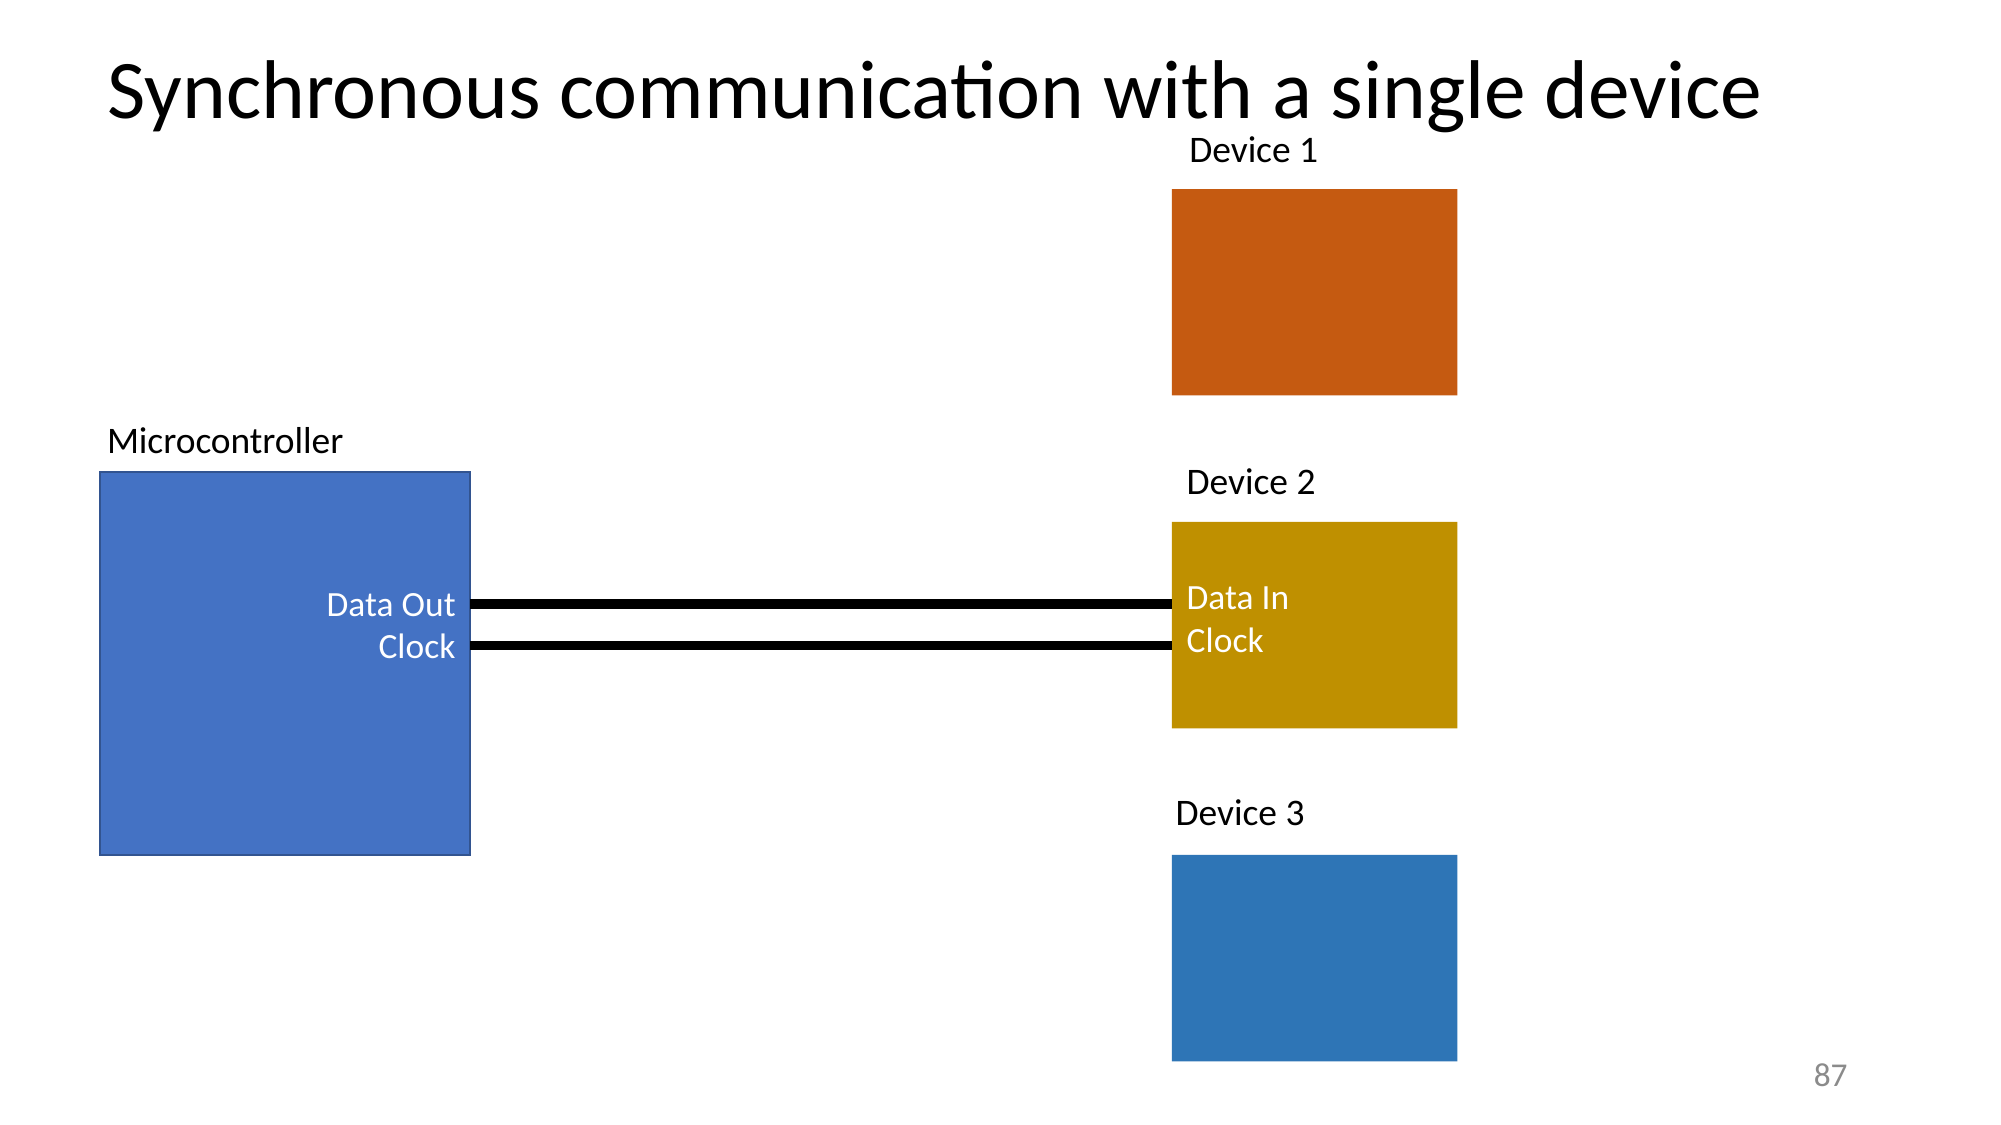

# Synchronous communication with a single device
Device 1

Microcontroller
Device 2

Data In
Clock
Data Out
Clock
Device 3

87